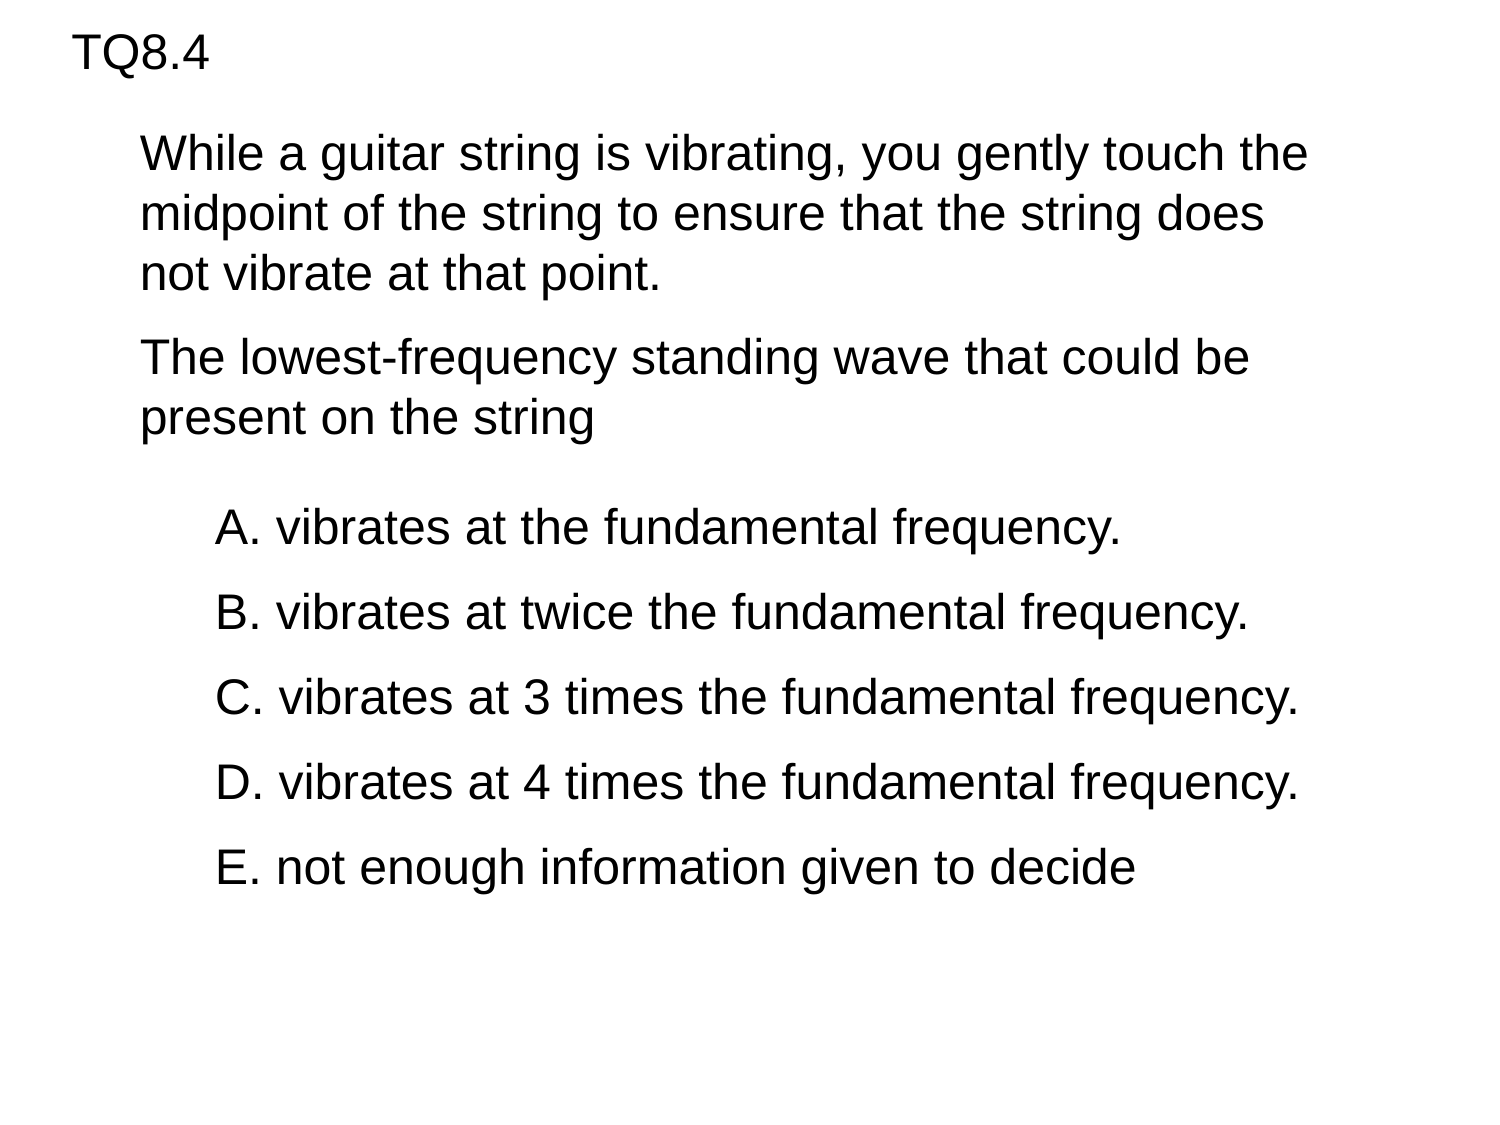

TQ8.4
While a guitar string is vibrating, you gently touch the midpoint of the string to ensure that the string does not vibrate at that point.
The lowest-frequency standing wave that could be present on the string
A. vibrates at the fundamental frequency.
B. vibrates at twice the fundamental frequency.
C. vibrates at 3 times the fundamental frequency.
D. vibrates at 4 times the fundamental frequency.
E. not enough information given to decide